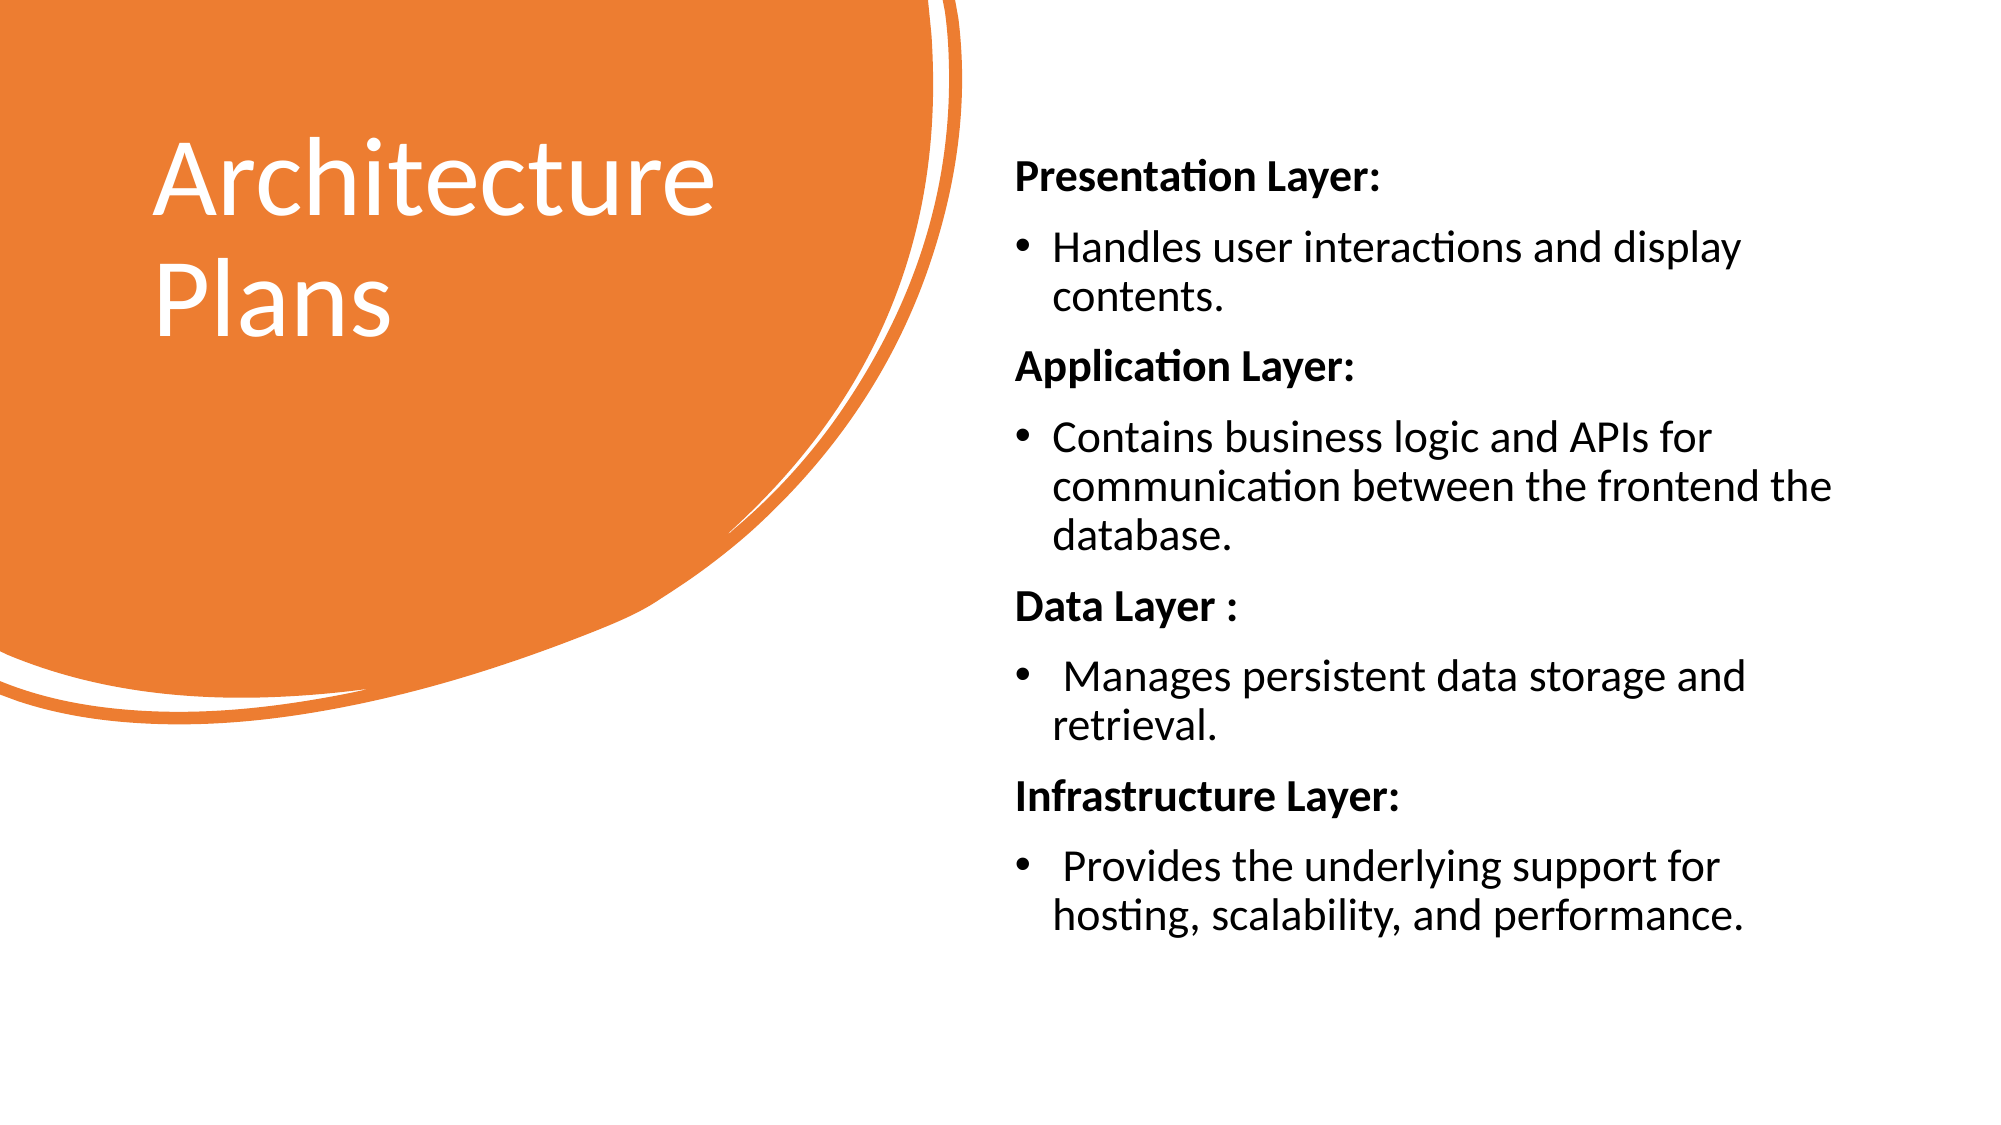

# Architecture Plans
Presentation Layer:
Handles user interactions and display contents.
Application Layer:
Contains business logic and APIs for communication between the frontend the database.
Data Layer :
 Manages persistent data storage and retrieval.
Infrastructure Layer:
 Provides the underlying support for hosting, scalability, and performance.